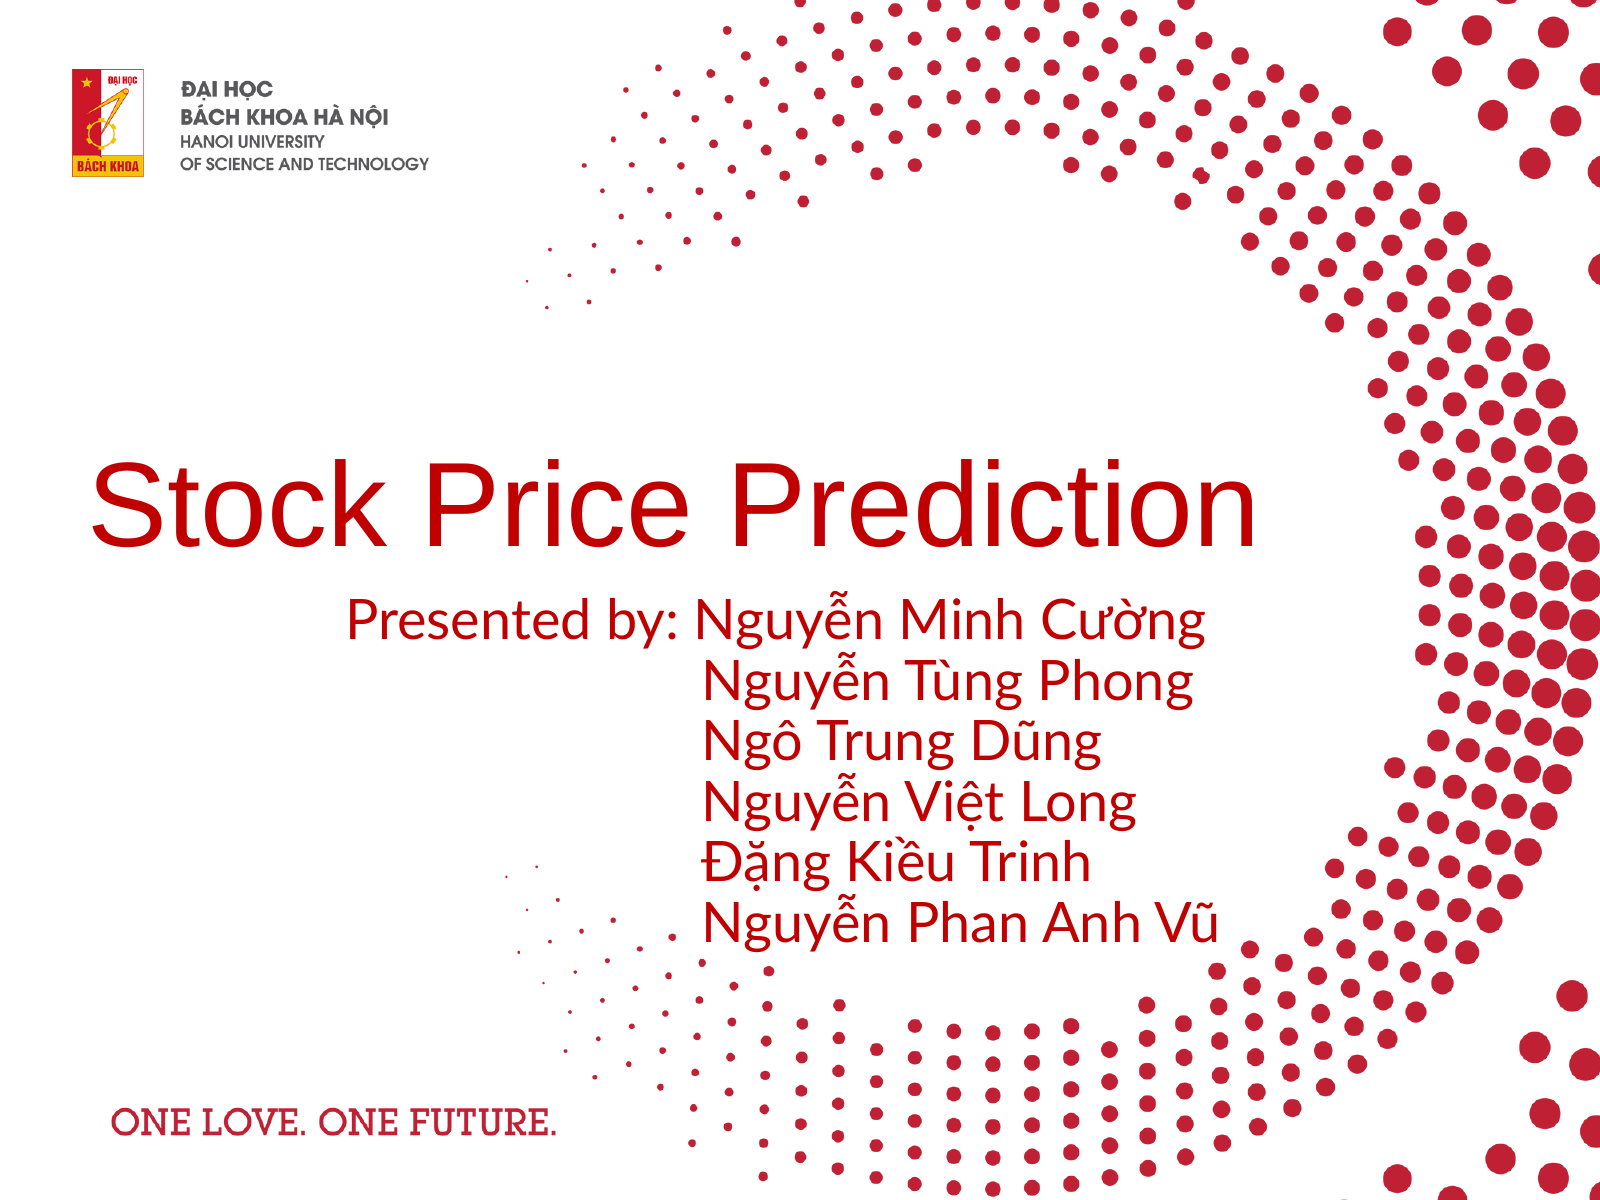

Stock Price Prediction
Presented by: Nguyễn Minh Cường
                         Nguyễn Tùng Phong
                         Ngô Trung Dũng
                         Nguyễn Việt Long
                         Đặng Kiều Trinh
                         Nguyễn Phan Anh Vũ